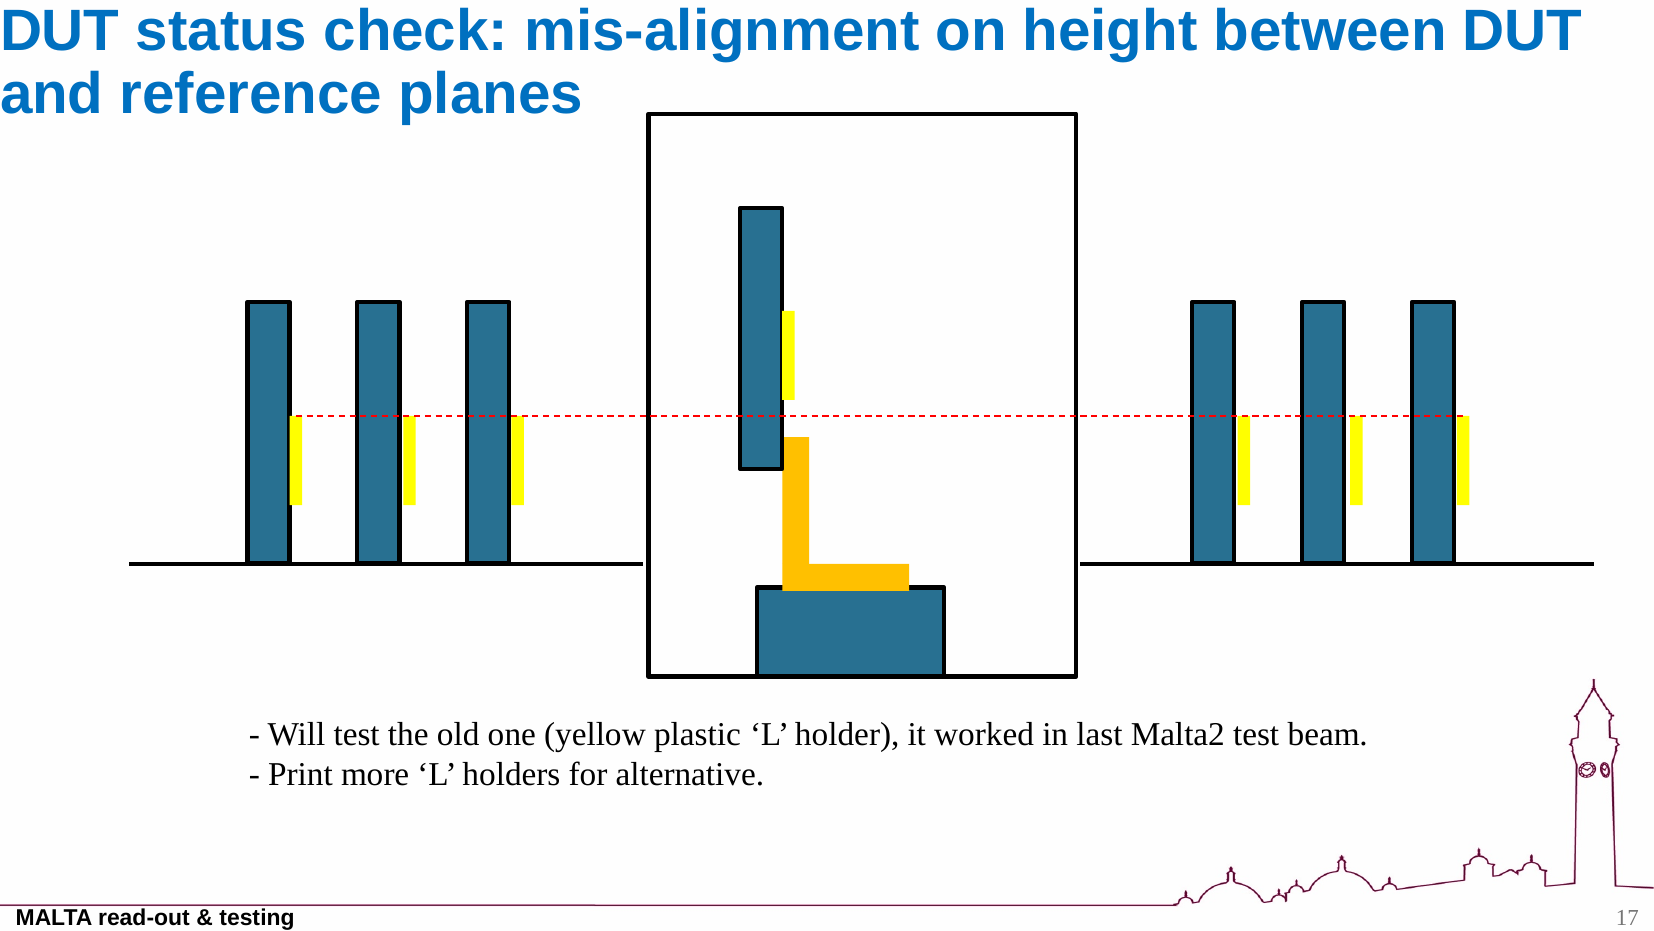

# DUT status check: mis-alignment on height between DUT and reference planes

- Will test the old one (yellow plastic ‘L’ holder), it worked in last Malta2 test beam.
- Print more ‘L’ holders for alternative.
MALTA read-out & testing
17